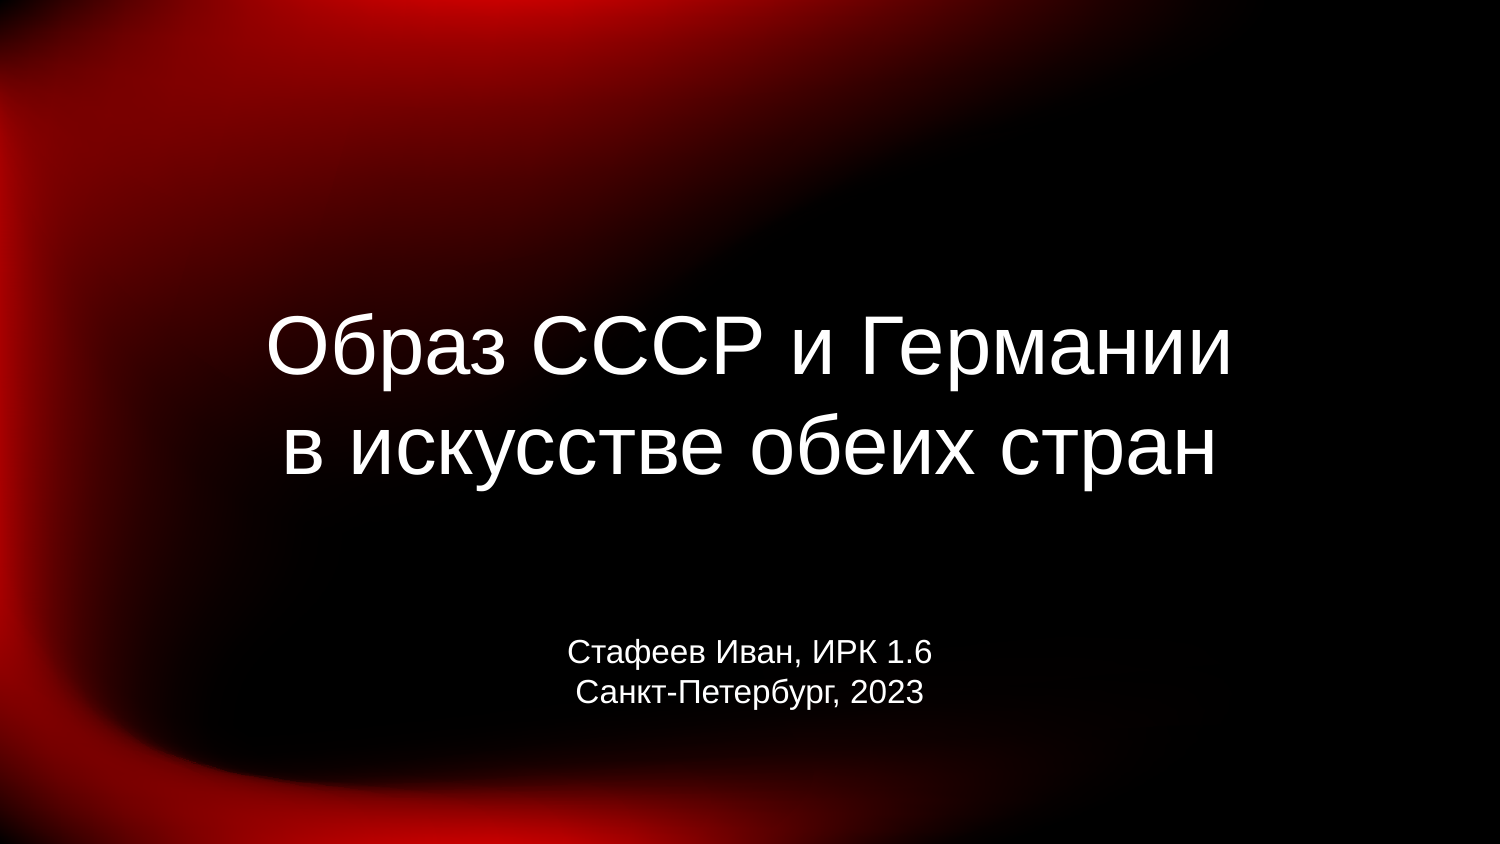

# Образ СССР и Германии в искусстве обеих стран
Стафеев Иван, ИРК 1.6
Санкт-Петербург, 2023